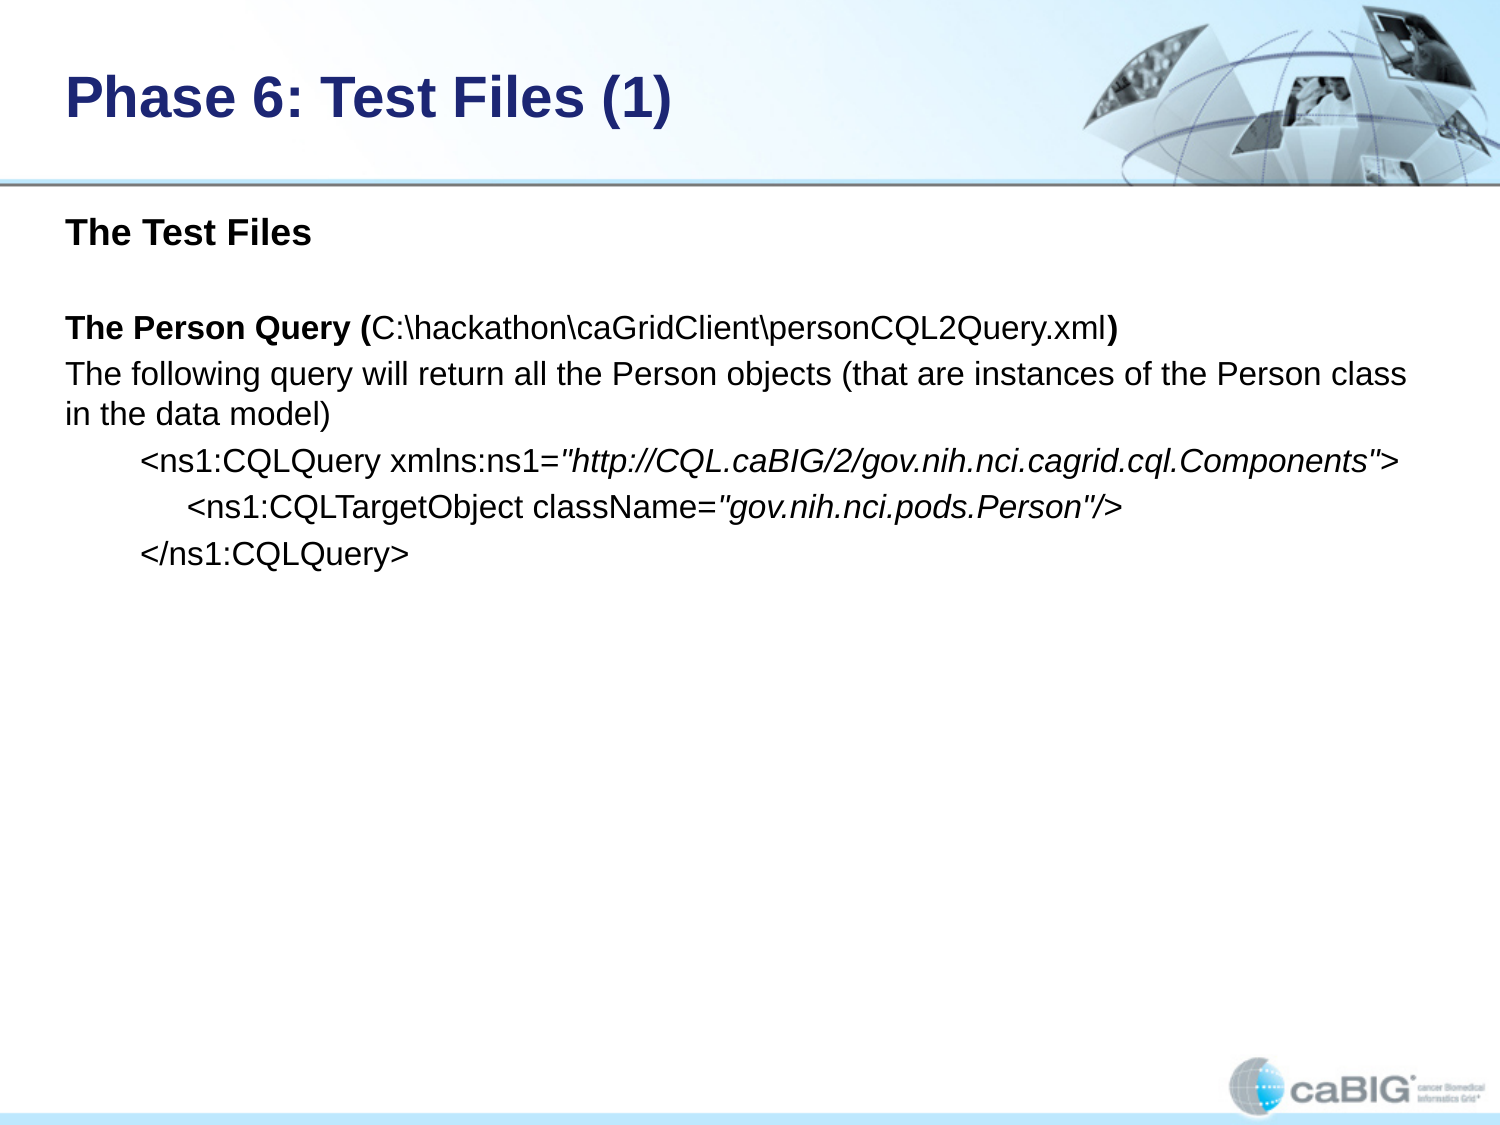

# Phase 6: Test Files (1)
The Test Files

The Person Query (C:\hackathon\caGridClient\personCQL2Query.xml)
The following query will return all the Person objects (that are instances of the Person class in the data model)
<ns1:CQLQuery xmlns:ns1="http://CQL.caBIG/2/gov.nih.nci.cagrid.cql.Components">
	<ns1:CQLTargetObject className="gov.nih.nci.pods.Person"/>
</ns1:CQLQuery>